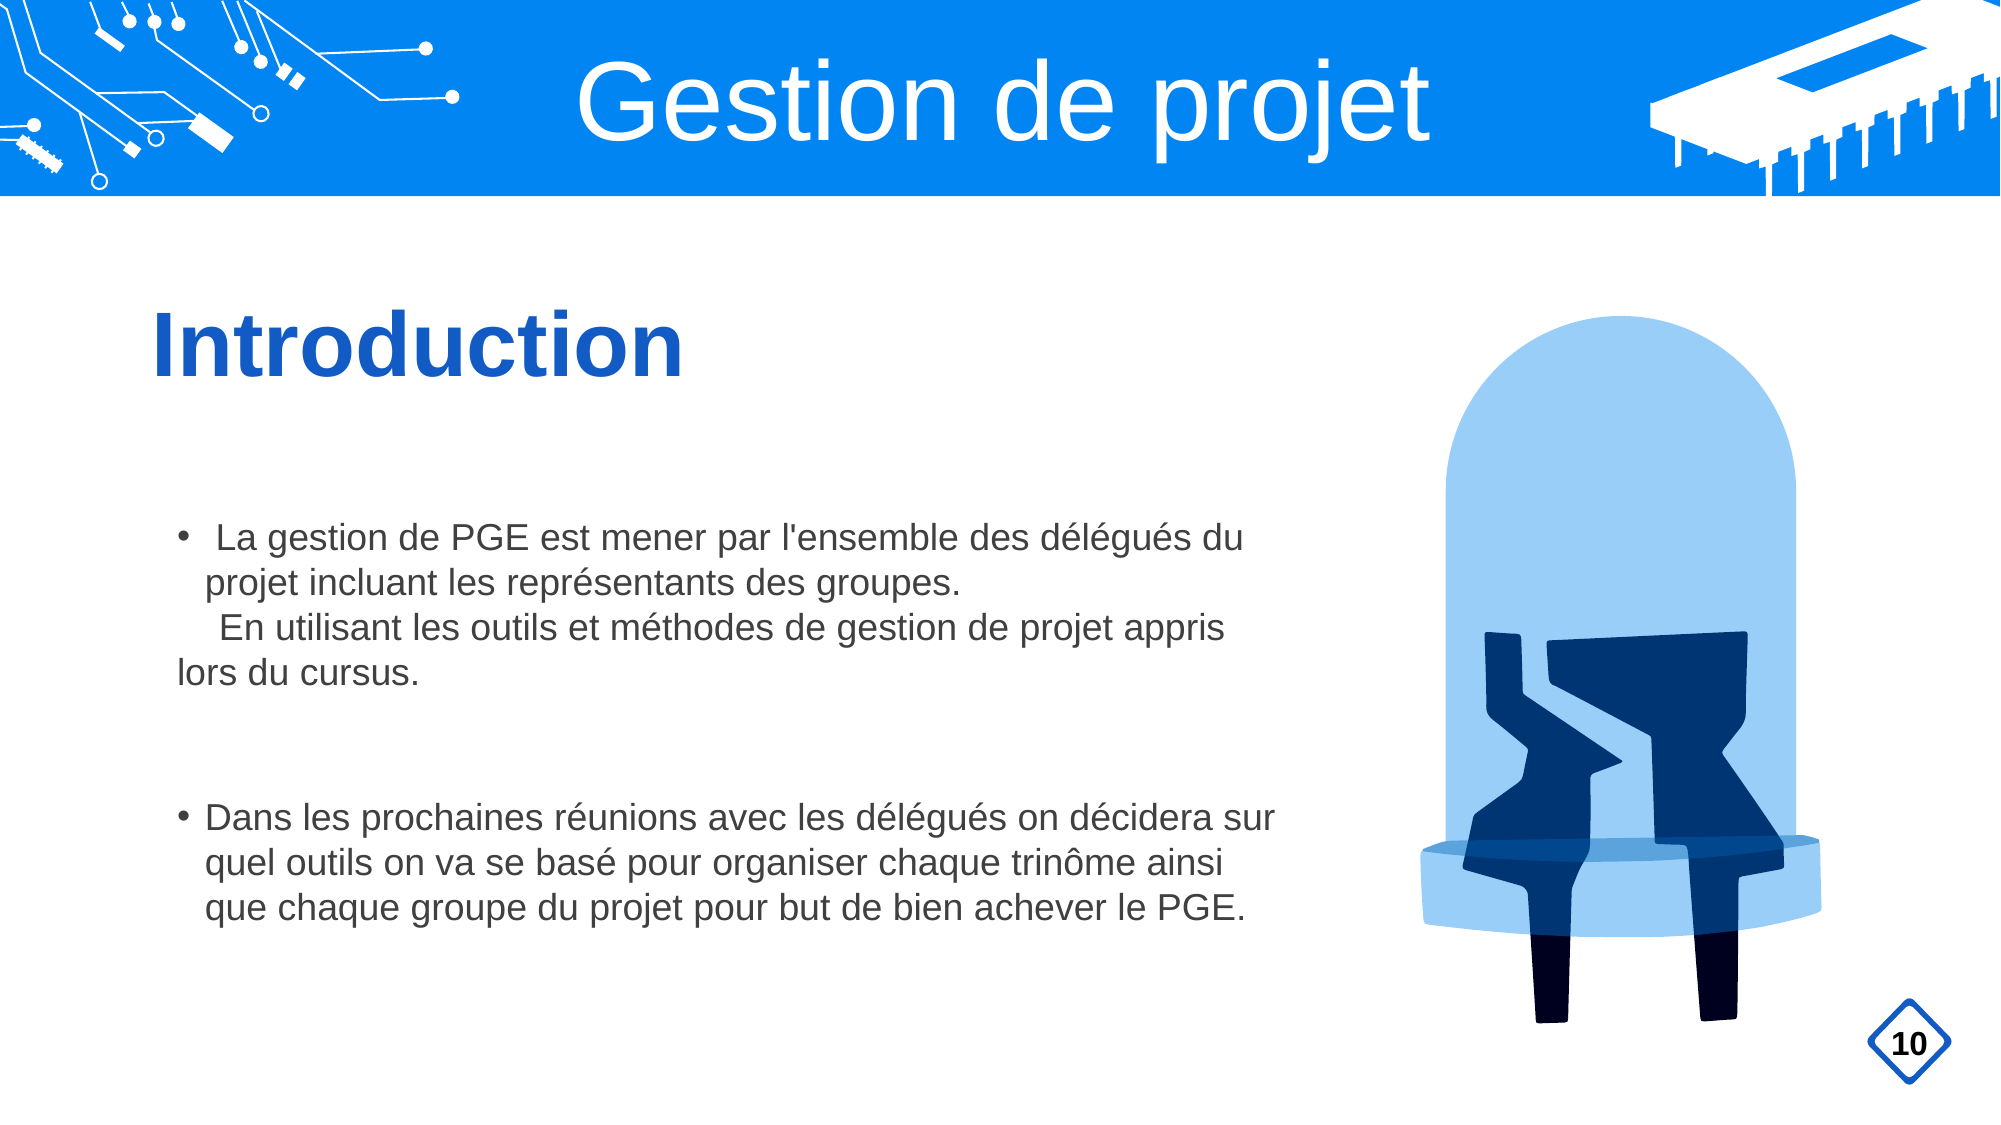

Gestion de projet
Introduction

 La gestion de PGE est mener par l'ensemble des délégués du projet incluant les représentants des groupes.
    En utilisant les outils et méthodes de gestion de projet appris lors du cursus.

Dans les prochaines réunions avec les délégués on décidera sur quel outils on va se basé pour organiser chaque trinôme ainsi que chaque groupe du projet pour but de bien achever le PGE.

10